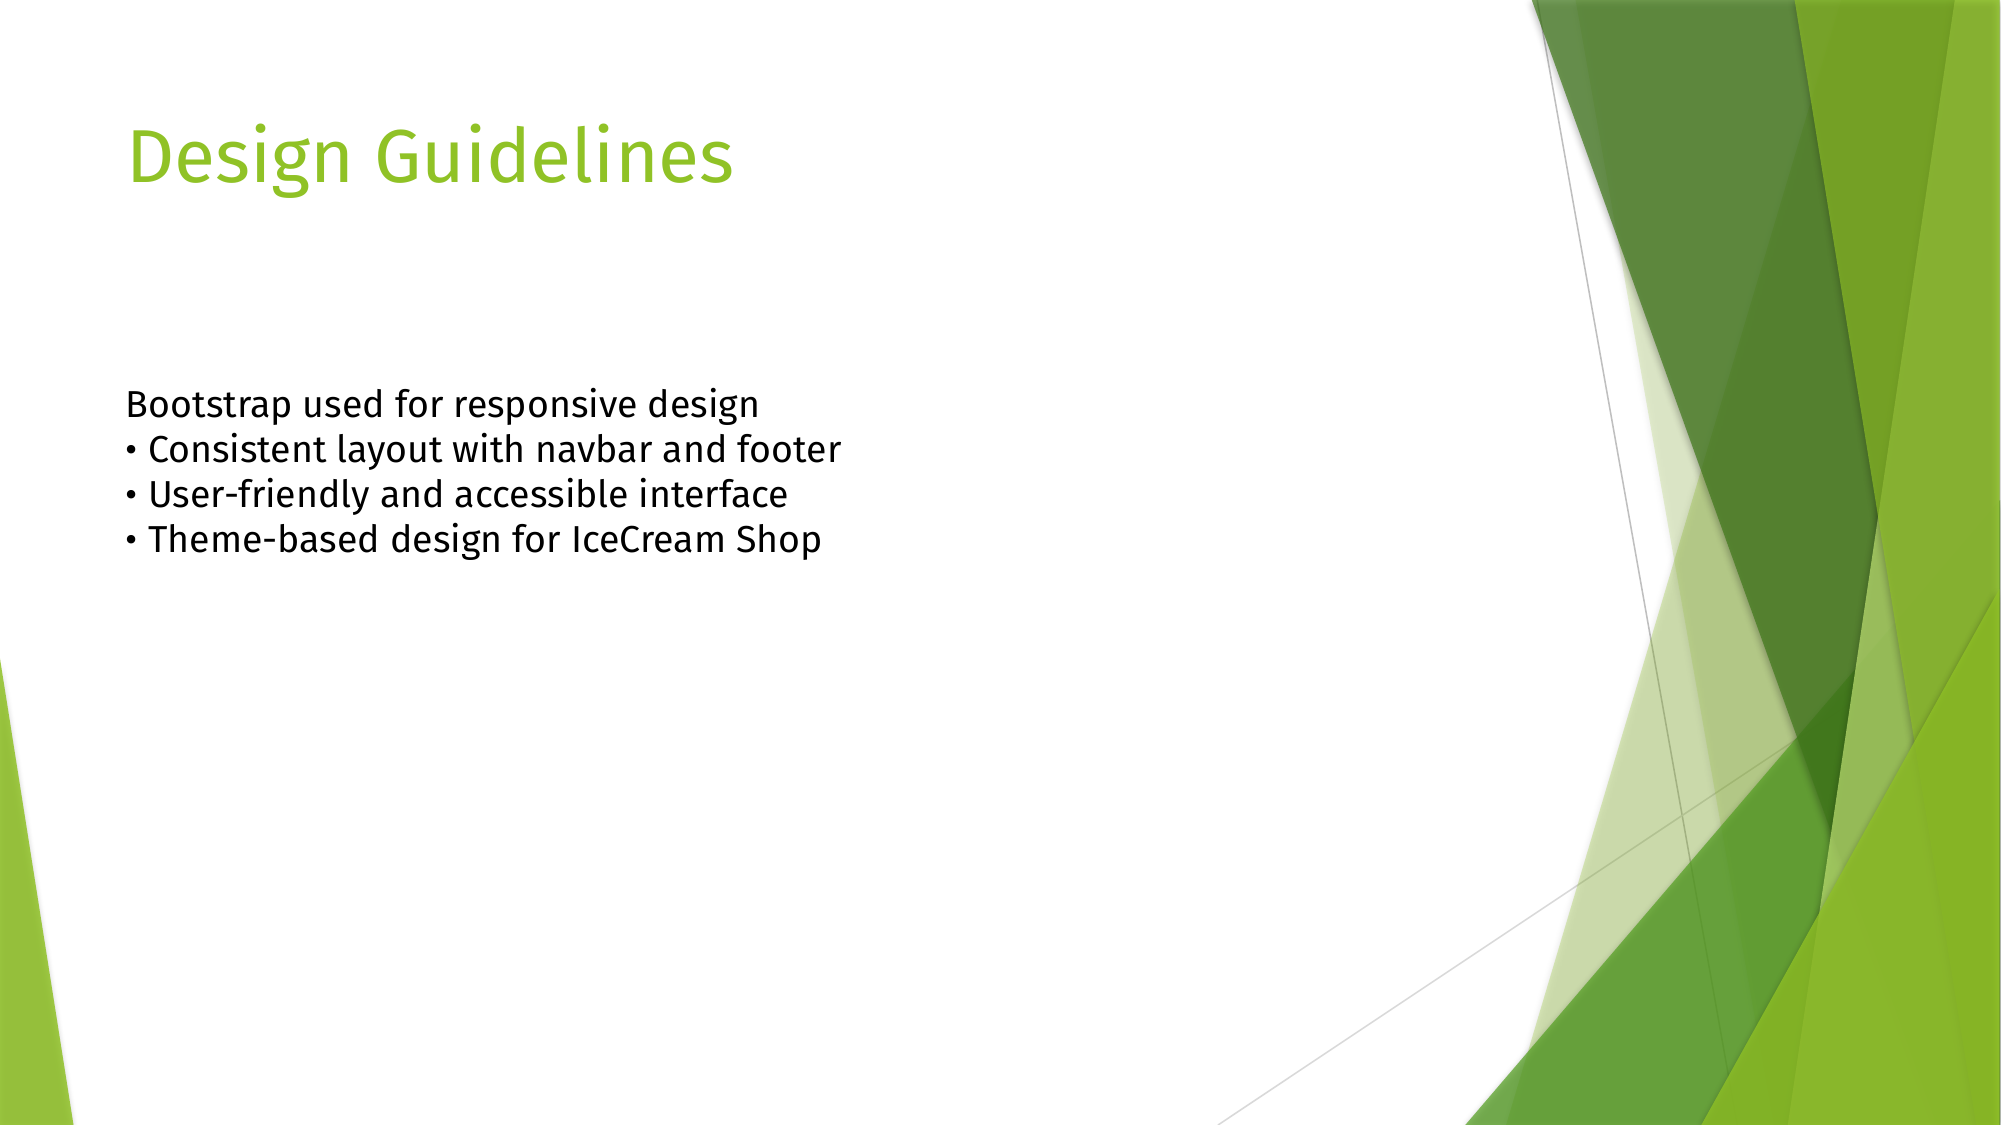

# Design Guidelines
Bootstrap used for responsive design
• Consistent layout with navbar and footer
• User-friendly and accessible interface
• Theme-based design for IceCream Shop